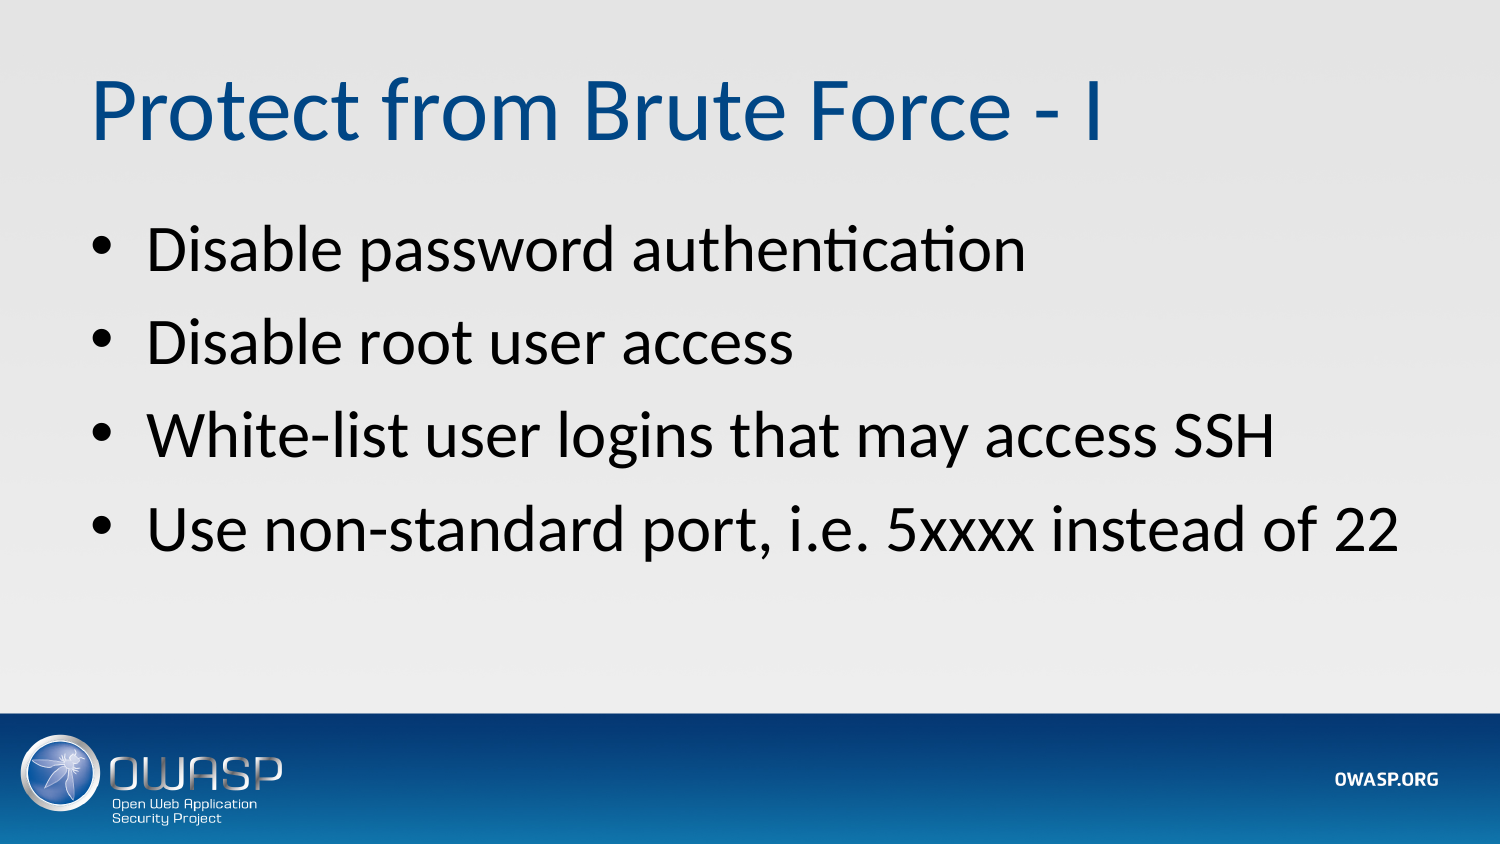

# Protect from Brute Force - I
Disable password authentication
Disable root user access
White-list user logins that may access SSH
Use non-standard port, i.e. 5xxxx instead of 22